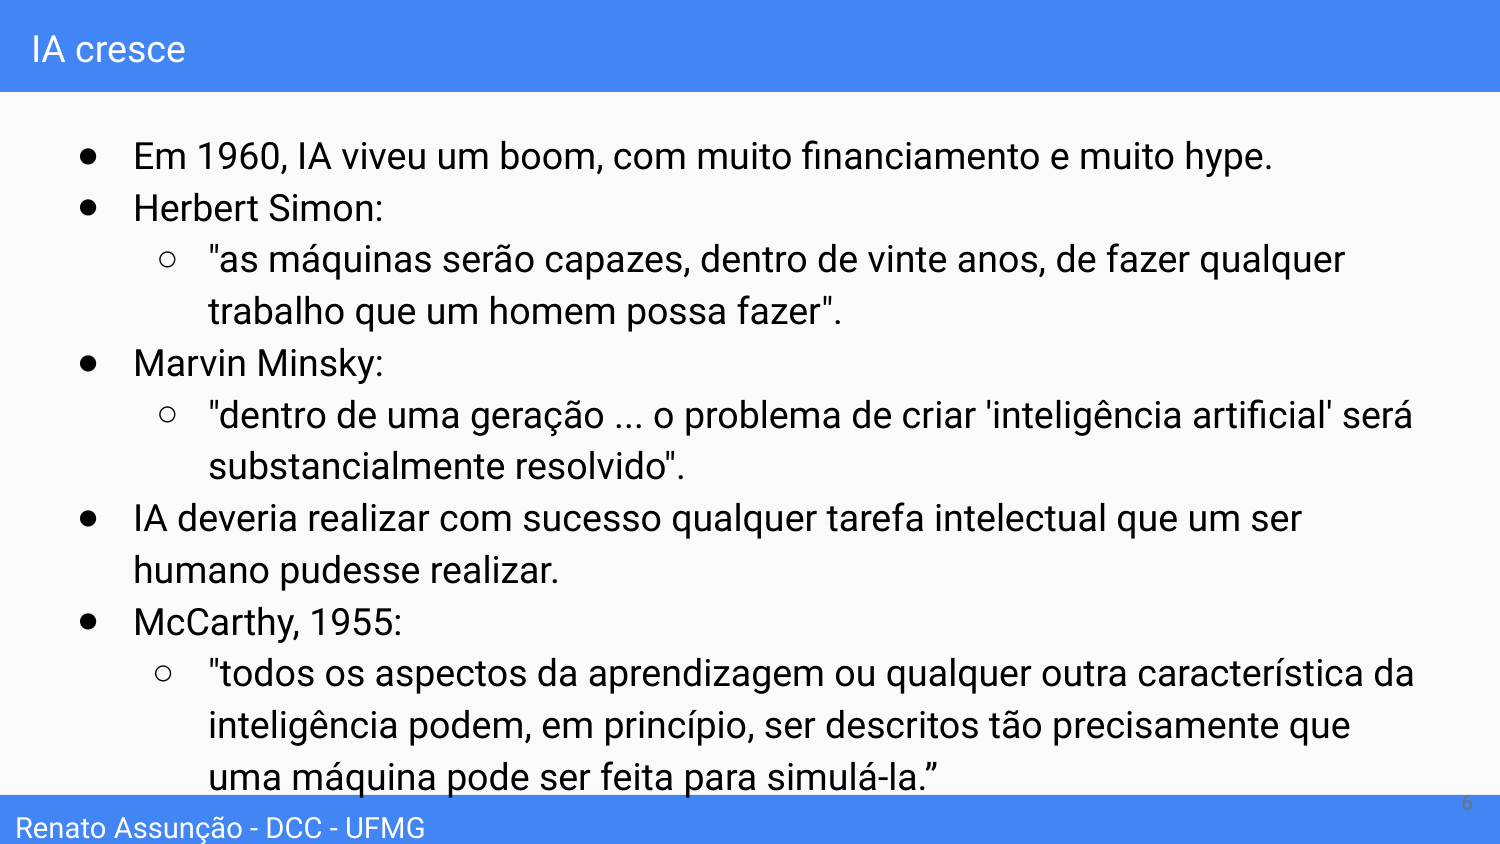

# IA cresce
Em 1960, IA viveu um boom, com muito financiamento e muito hype.
Herbert Simon:
"as máquinas serão capazes, dentro de vinte anos, de fazer qualquer trabalho que um homem possa fazer".
Marvin Minsky:
"dentro de uma geração ... o problema de criar 'inteligência artificial' será substancialmente resolvido".
IA deveria realizar com sucesso qualquer tarefa intelectual que um ser humano pudesse realizar.
McCarthy, 1955:
"todos os aspectos da aprendizagem ou qualquer outra característica da inteligência podem, em princípio, ser descritos tão precisamente que uma máquina pode ser feita para simulá-la.”

6